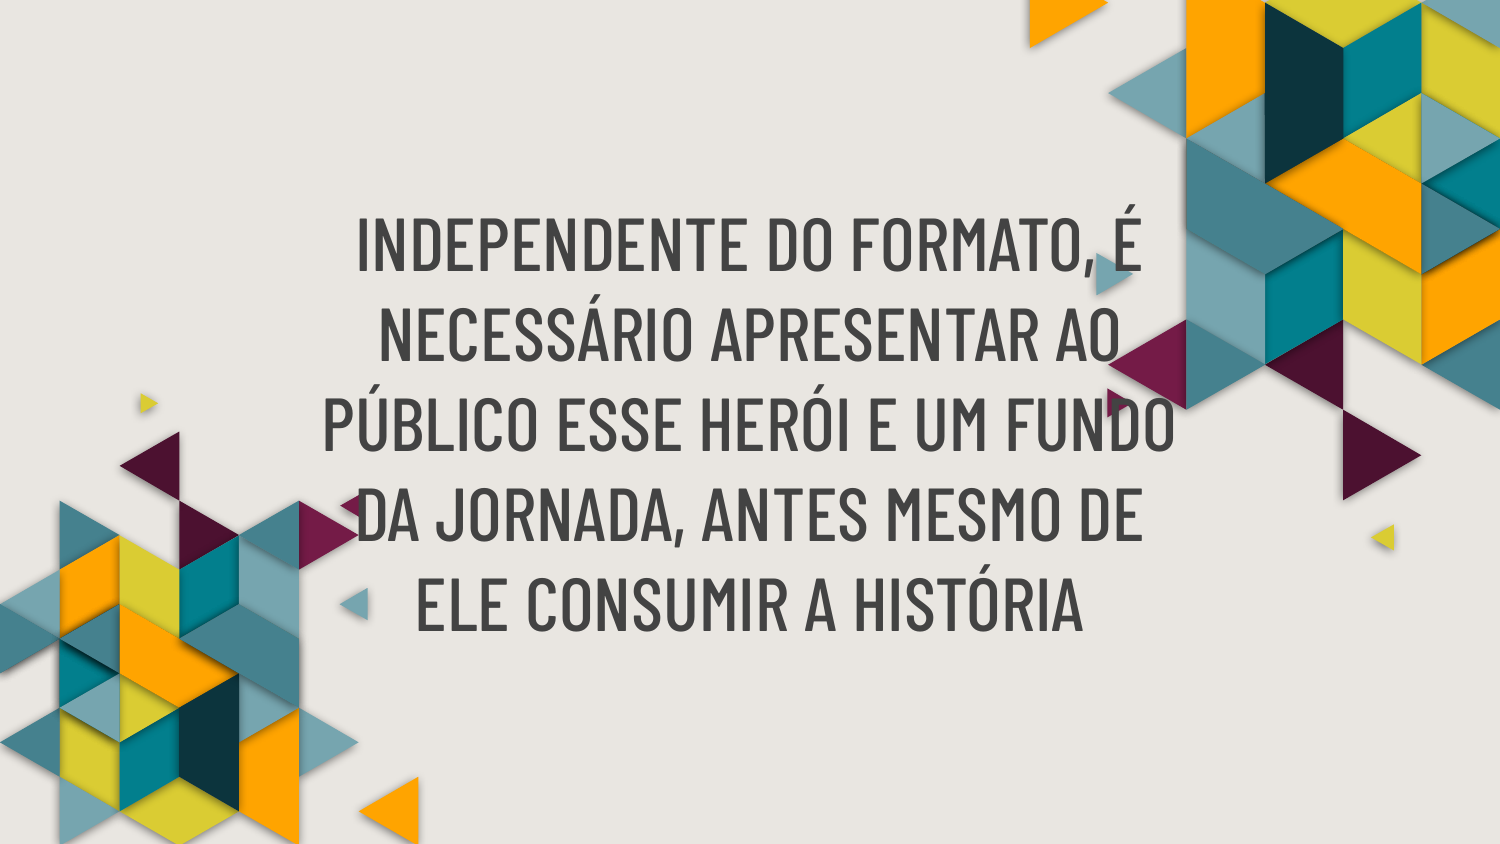

# INDEPENDENTE DO FORMATO, É NECESSÁRIO APRESENTAR AO PÚBLICO ESSE HERÓI E UM FUNDO DA JORNADA, ANTES MESMO DE ELE CONSUMIR A HISTÓRIA